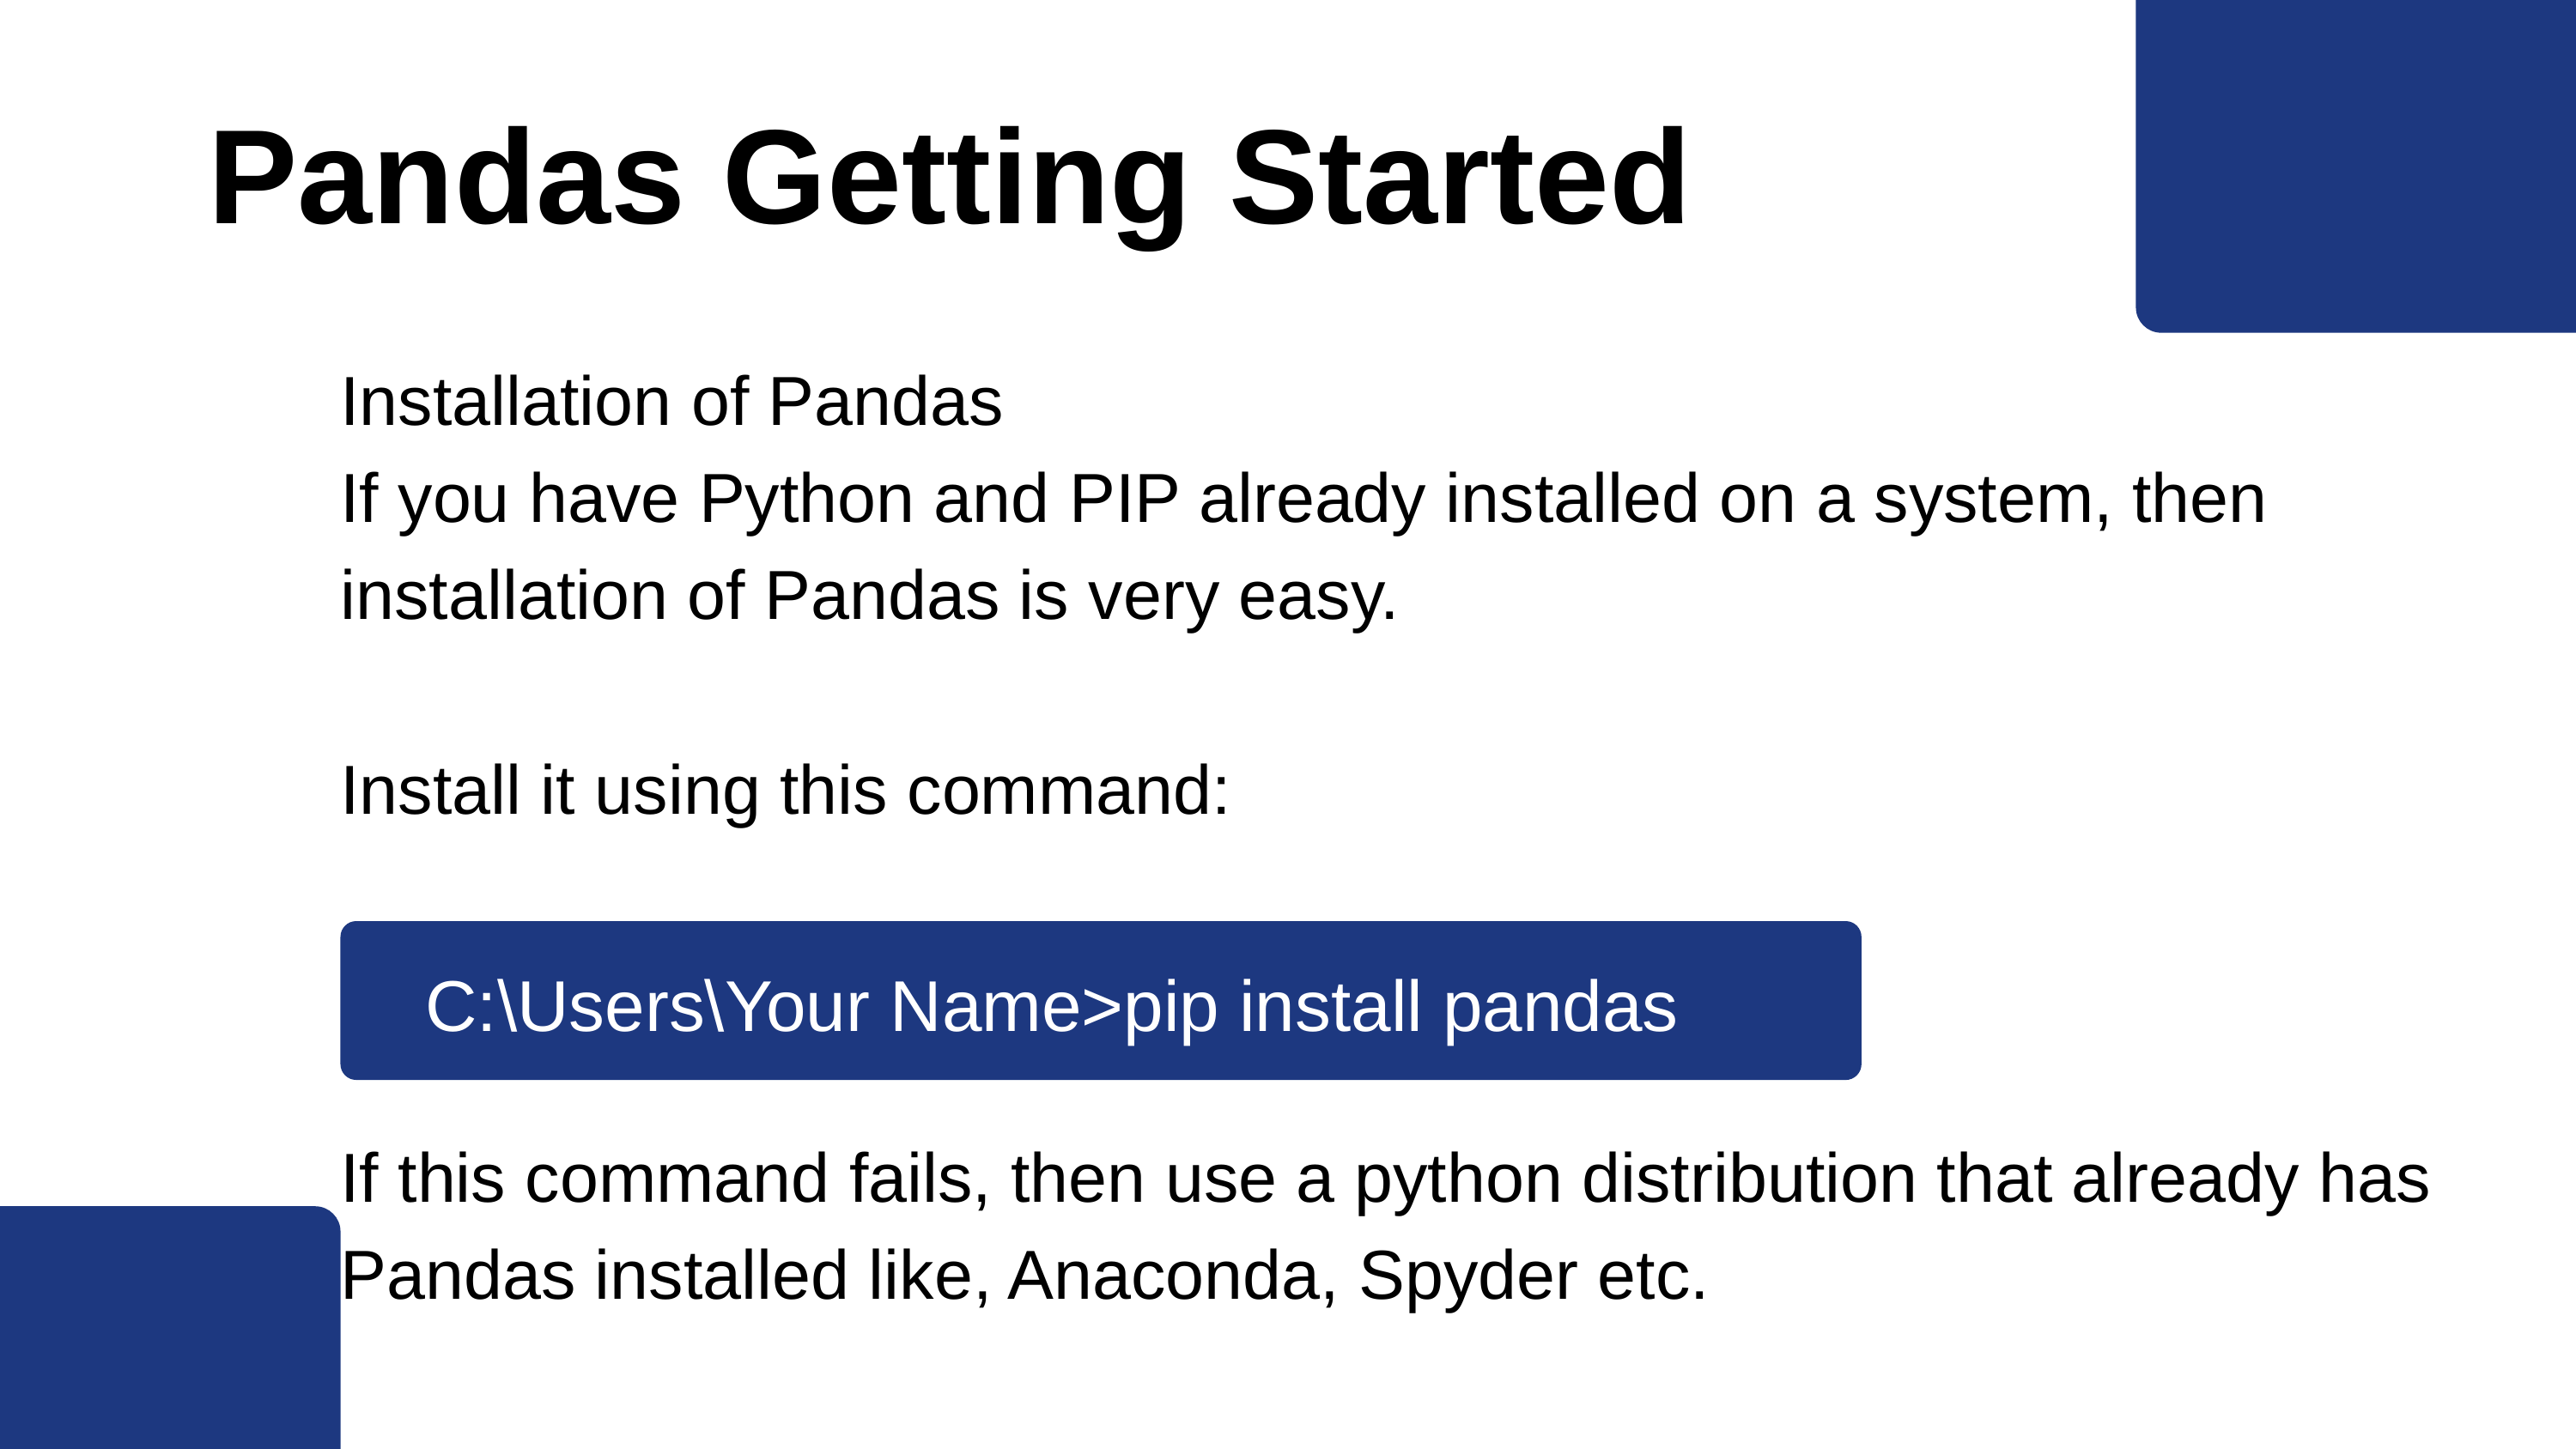

Pandas Getting Started
Installation of Pandas
If you have Python and PIP already installed on a system, then installation of Pandas is very easy.

Install it using this command:

If this command fails, then use a python distribution that already has Pandas installed like, Anaconda, Spyder etc.

C:\Users\Your Name>pip install pandas